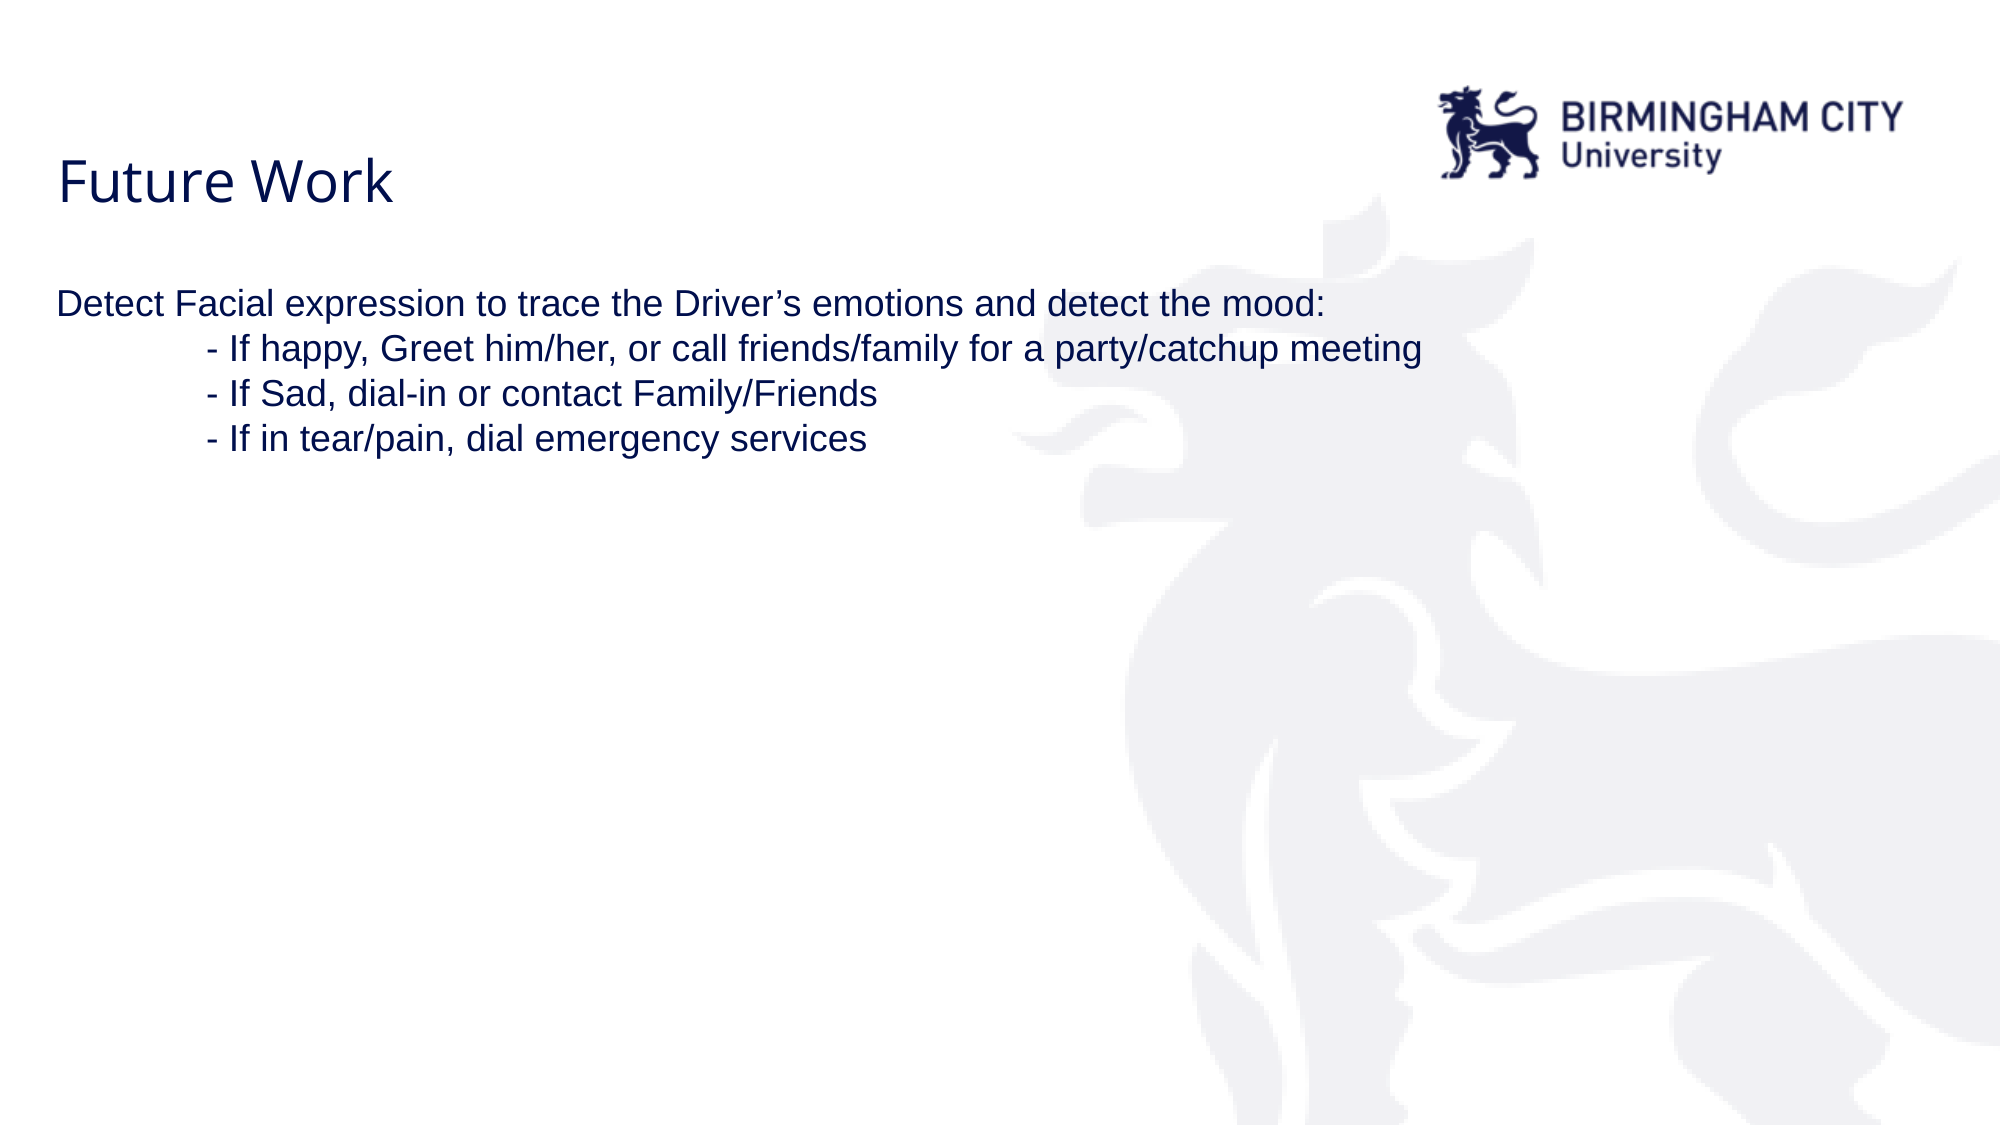

Future Work
Detect Facial expression to trace the Driver’s emotions and detect the mood:
	- If happy, Greet him/her, or call friends/family for a party/catchup meeting
	- If Sad, dial-in or contact Family/Friends
	- If in tear/pain, dial emergency services